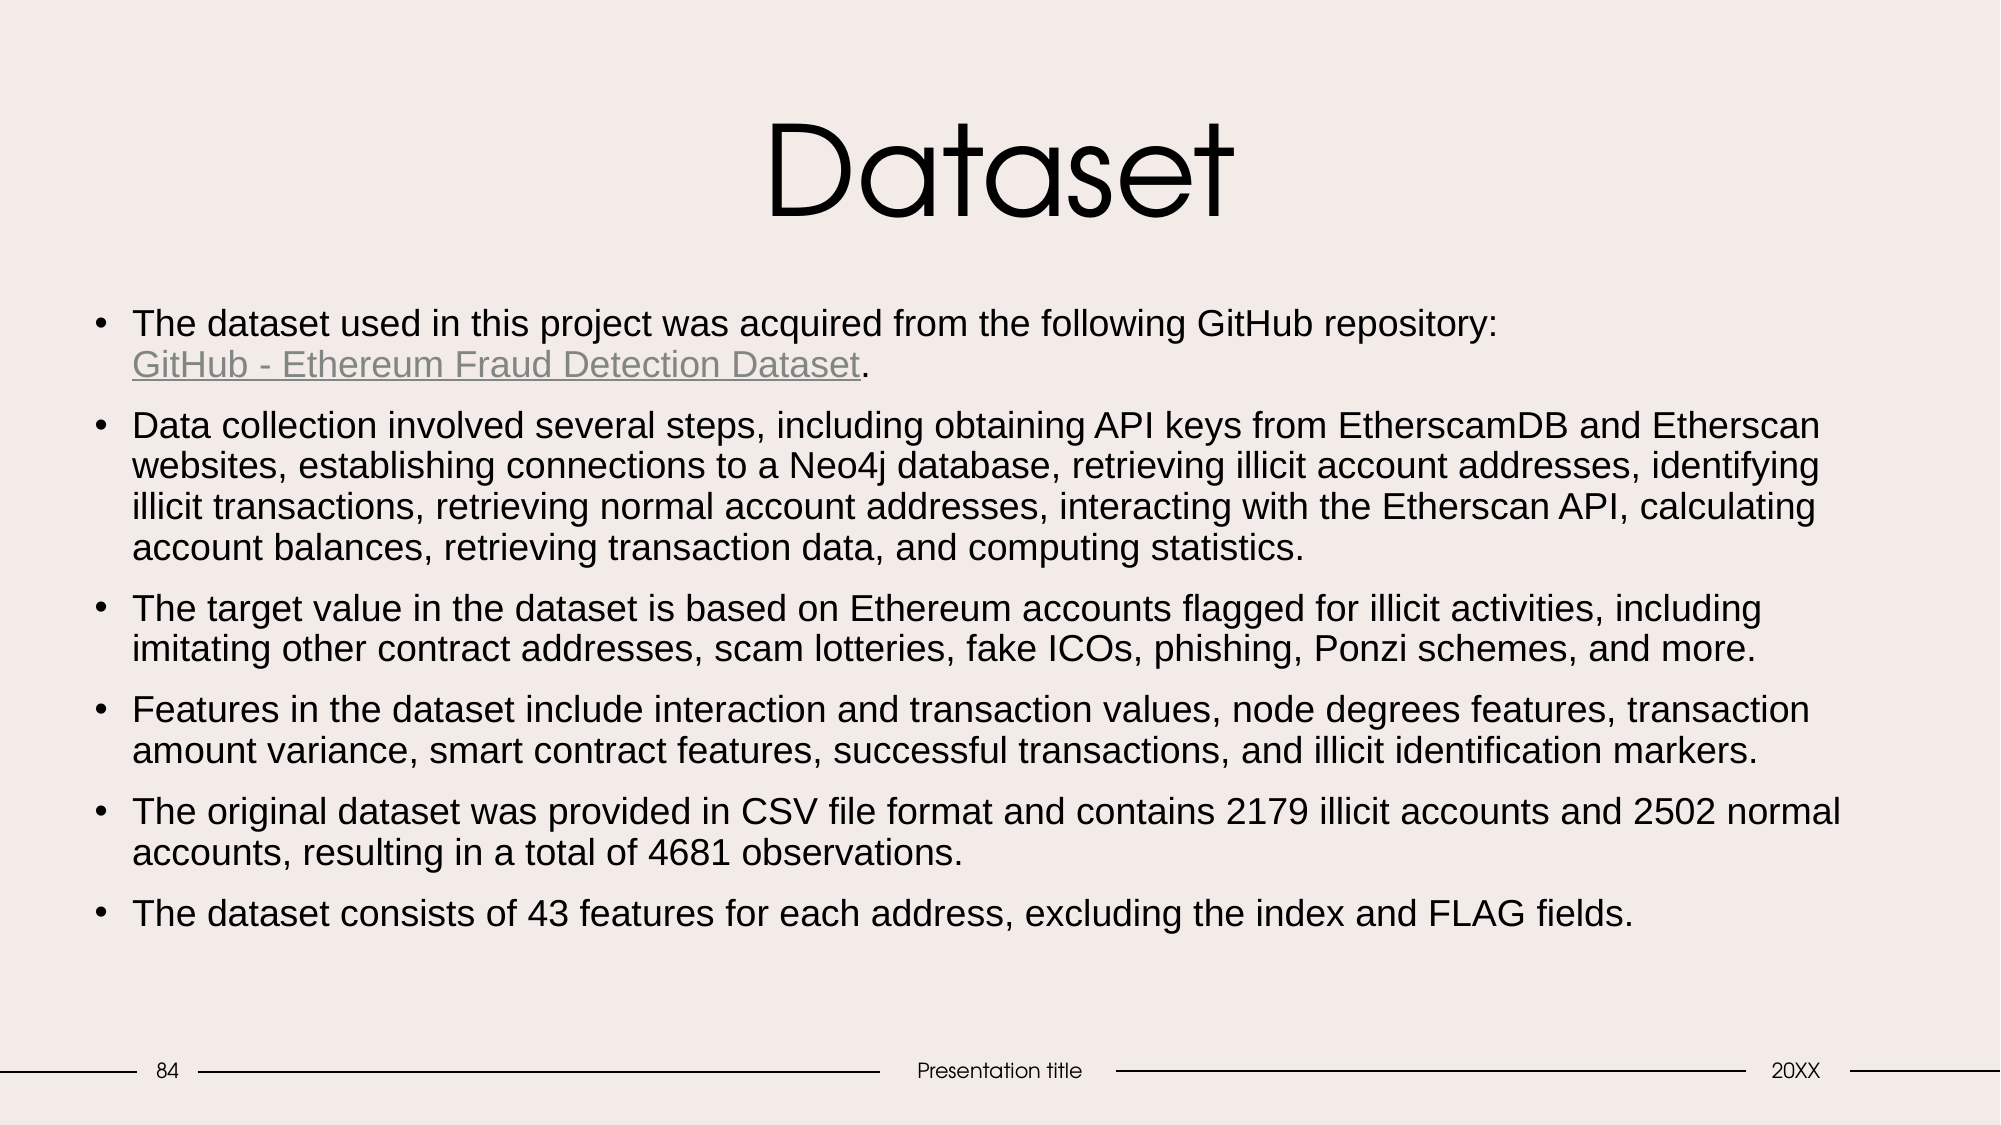

# Dataset
The dataset used in this project was acquired from the following GitHub repository: GitHub - Ethereum Fraud Detection Dataset.
Data collection involved several steps, including obtaining API keys from EtherscamDB and Etherscan websites, establishing connections to a Neo4j database, retrieving illicit account addresses, identifying illicit transactions, retrieving normal account addresses, interacting with the Etherscan API, calculating account balances, retrieving transaction data, and computing statistics.
The target value in the dataset is based on Ethereum accounts flagged for illicit activities, including imitating other contract addresses, scam lotteries, fake ICOs, phishing, Ponzi schemes, and more.
Features in the dataset include interaction and transaction values, node degrees features, transaction amount variance, smart contract features, successful transactions, and illicit identification markers.
The original dataset was provided in CSV file format and contains 2179 illicit accounts and 2502 normal accounts, resulting in a total of 4681 observations.
The dataset consists of 43 features for each address, excluding the index and FLAG fields.

84
Presentation title
20XX